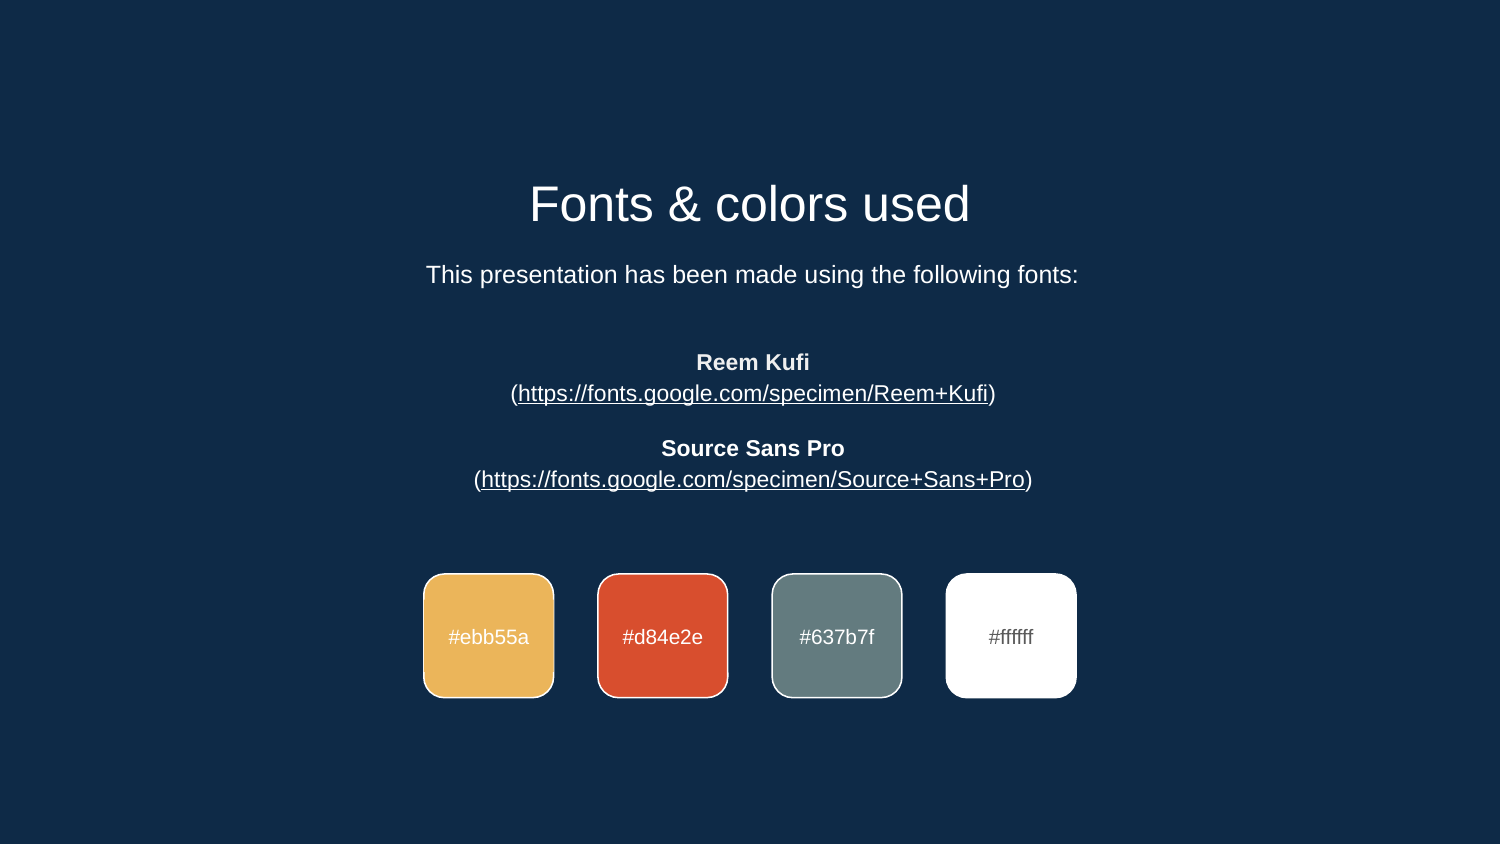

Fonts & colors used
This presentation has been made using the following fonts:

Reem Kufi
(https://fonts.google.com/specimen/Reem+Kufi)

Source Sans Pro
(https://fonts.google.com/specimen/Source+Sans+Pro)

#ebb55a
#d84e2e
#637b7f
#ffffff